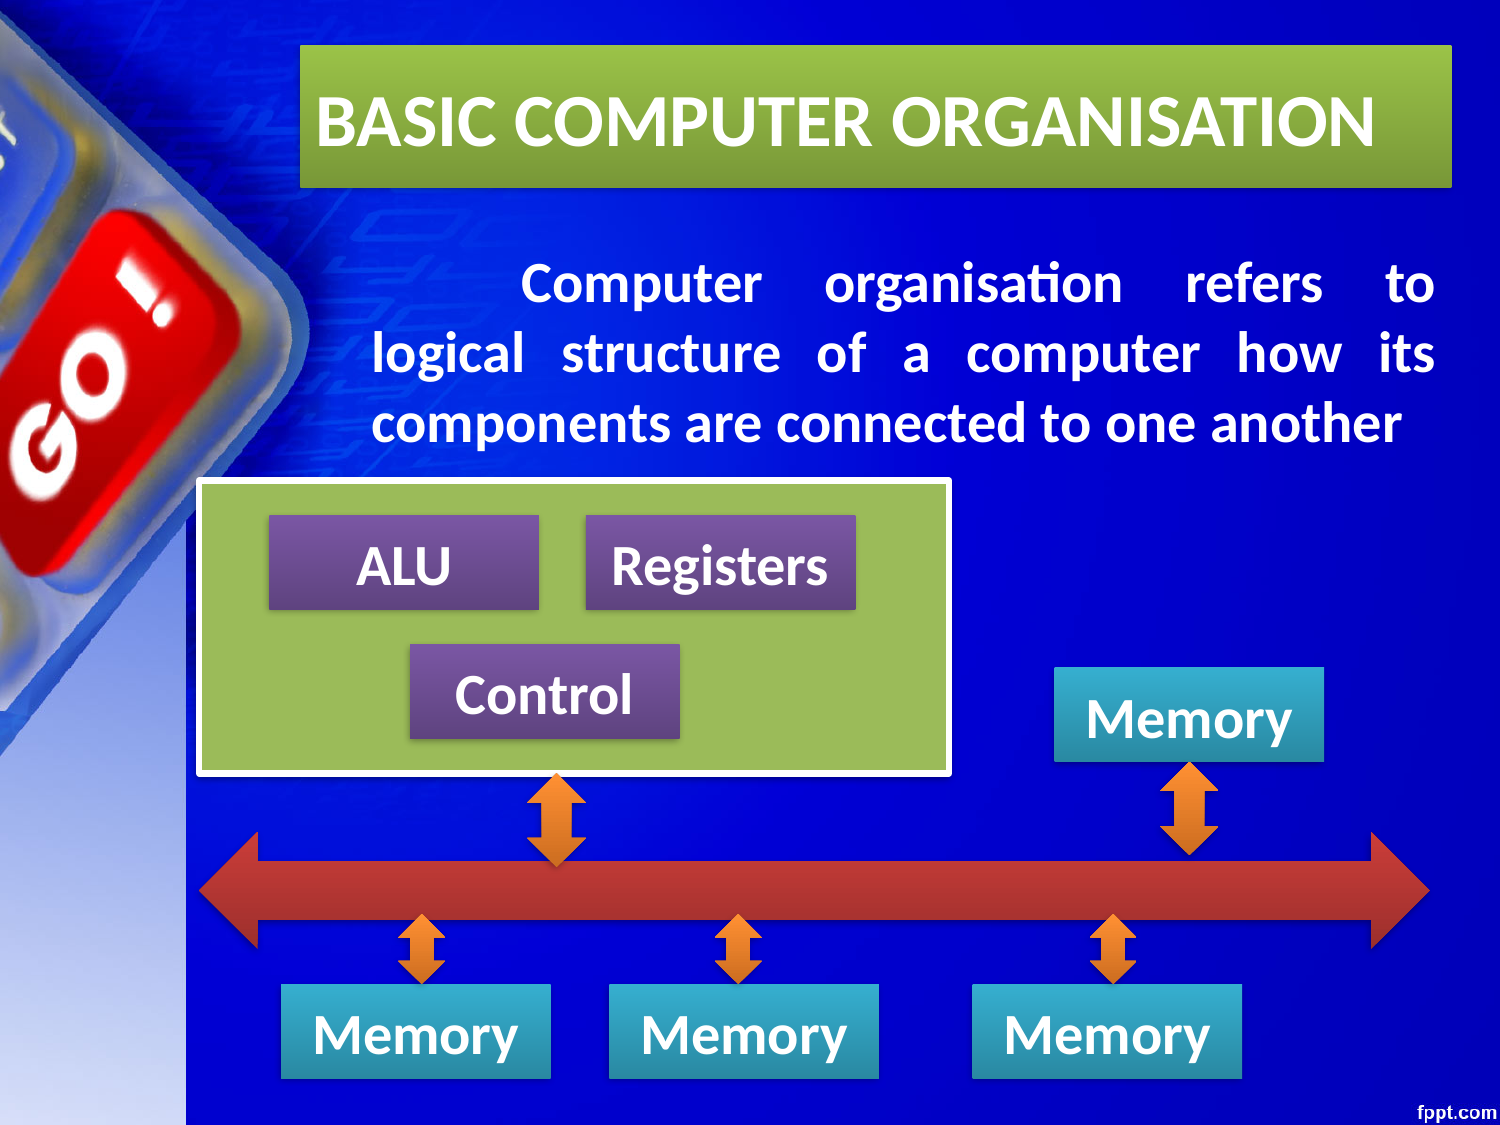

# BASIC COMPUTER ORGANISATION
		Computer organisation refers to logical structure of a computer how its components are connected to one another

ALU
Registers
Control
Memory

Memory
Memory
Memory